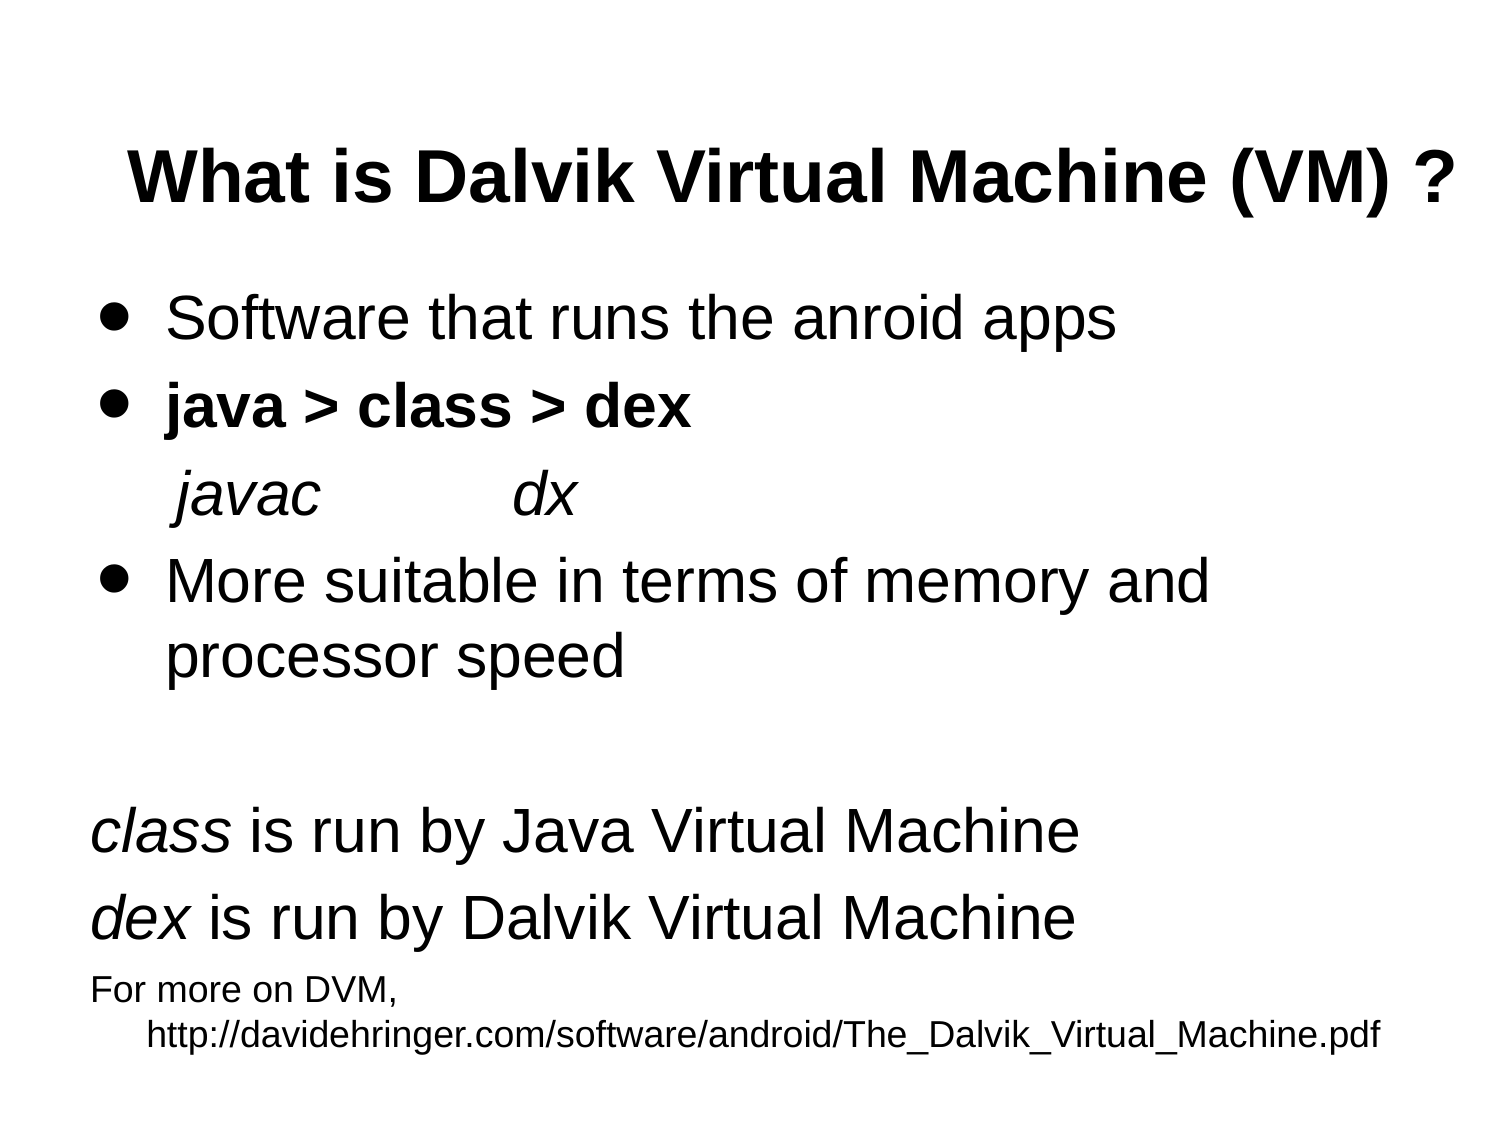

# What is Dalvik Virtual Machine (VM) ?
Software that runs the anroid apps
java > class > dex
     javac           dx
More suitable in terms of memory and processor speed

class is run by Java Virtual Machine
dex is run by Dalvik Virtual Machine
For more on DVM, http://davidehringer.com/software/android/The_Dalvik_Virtual_Machine.pdf